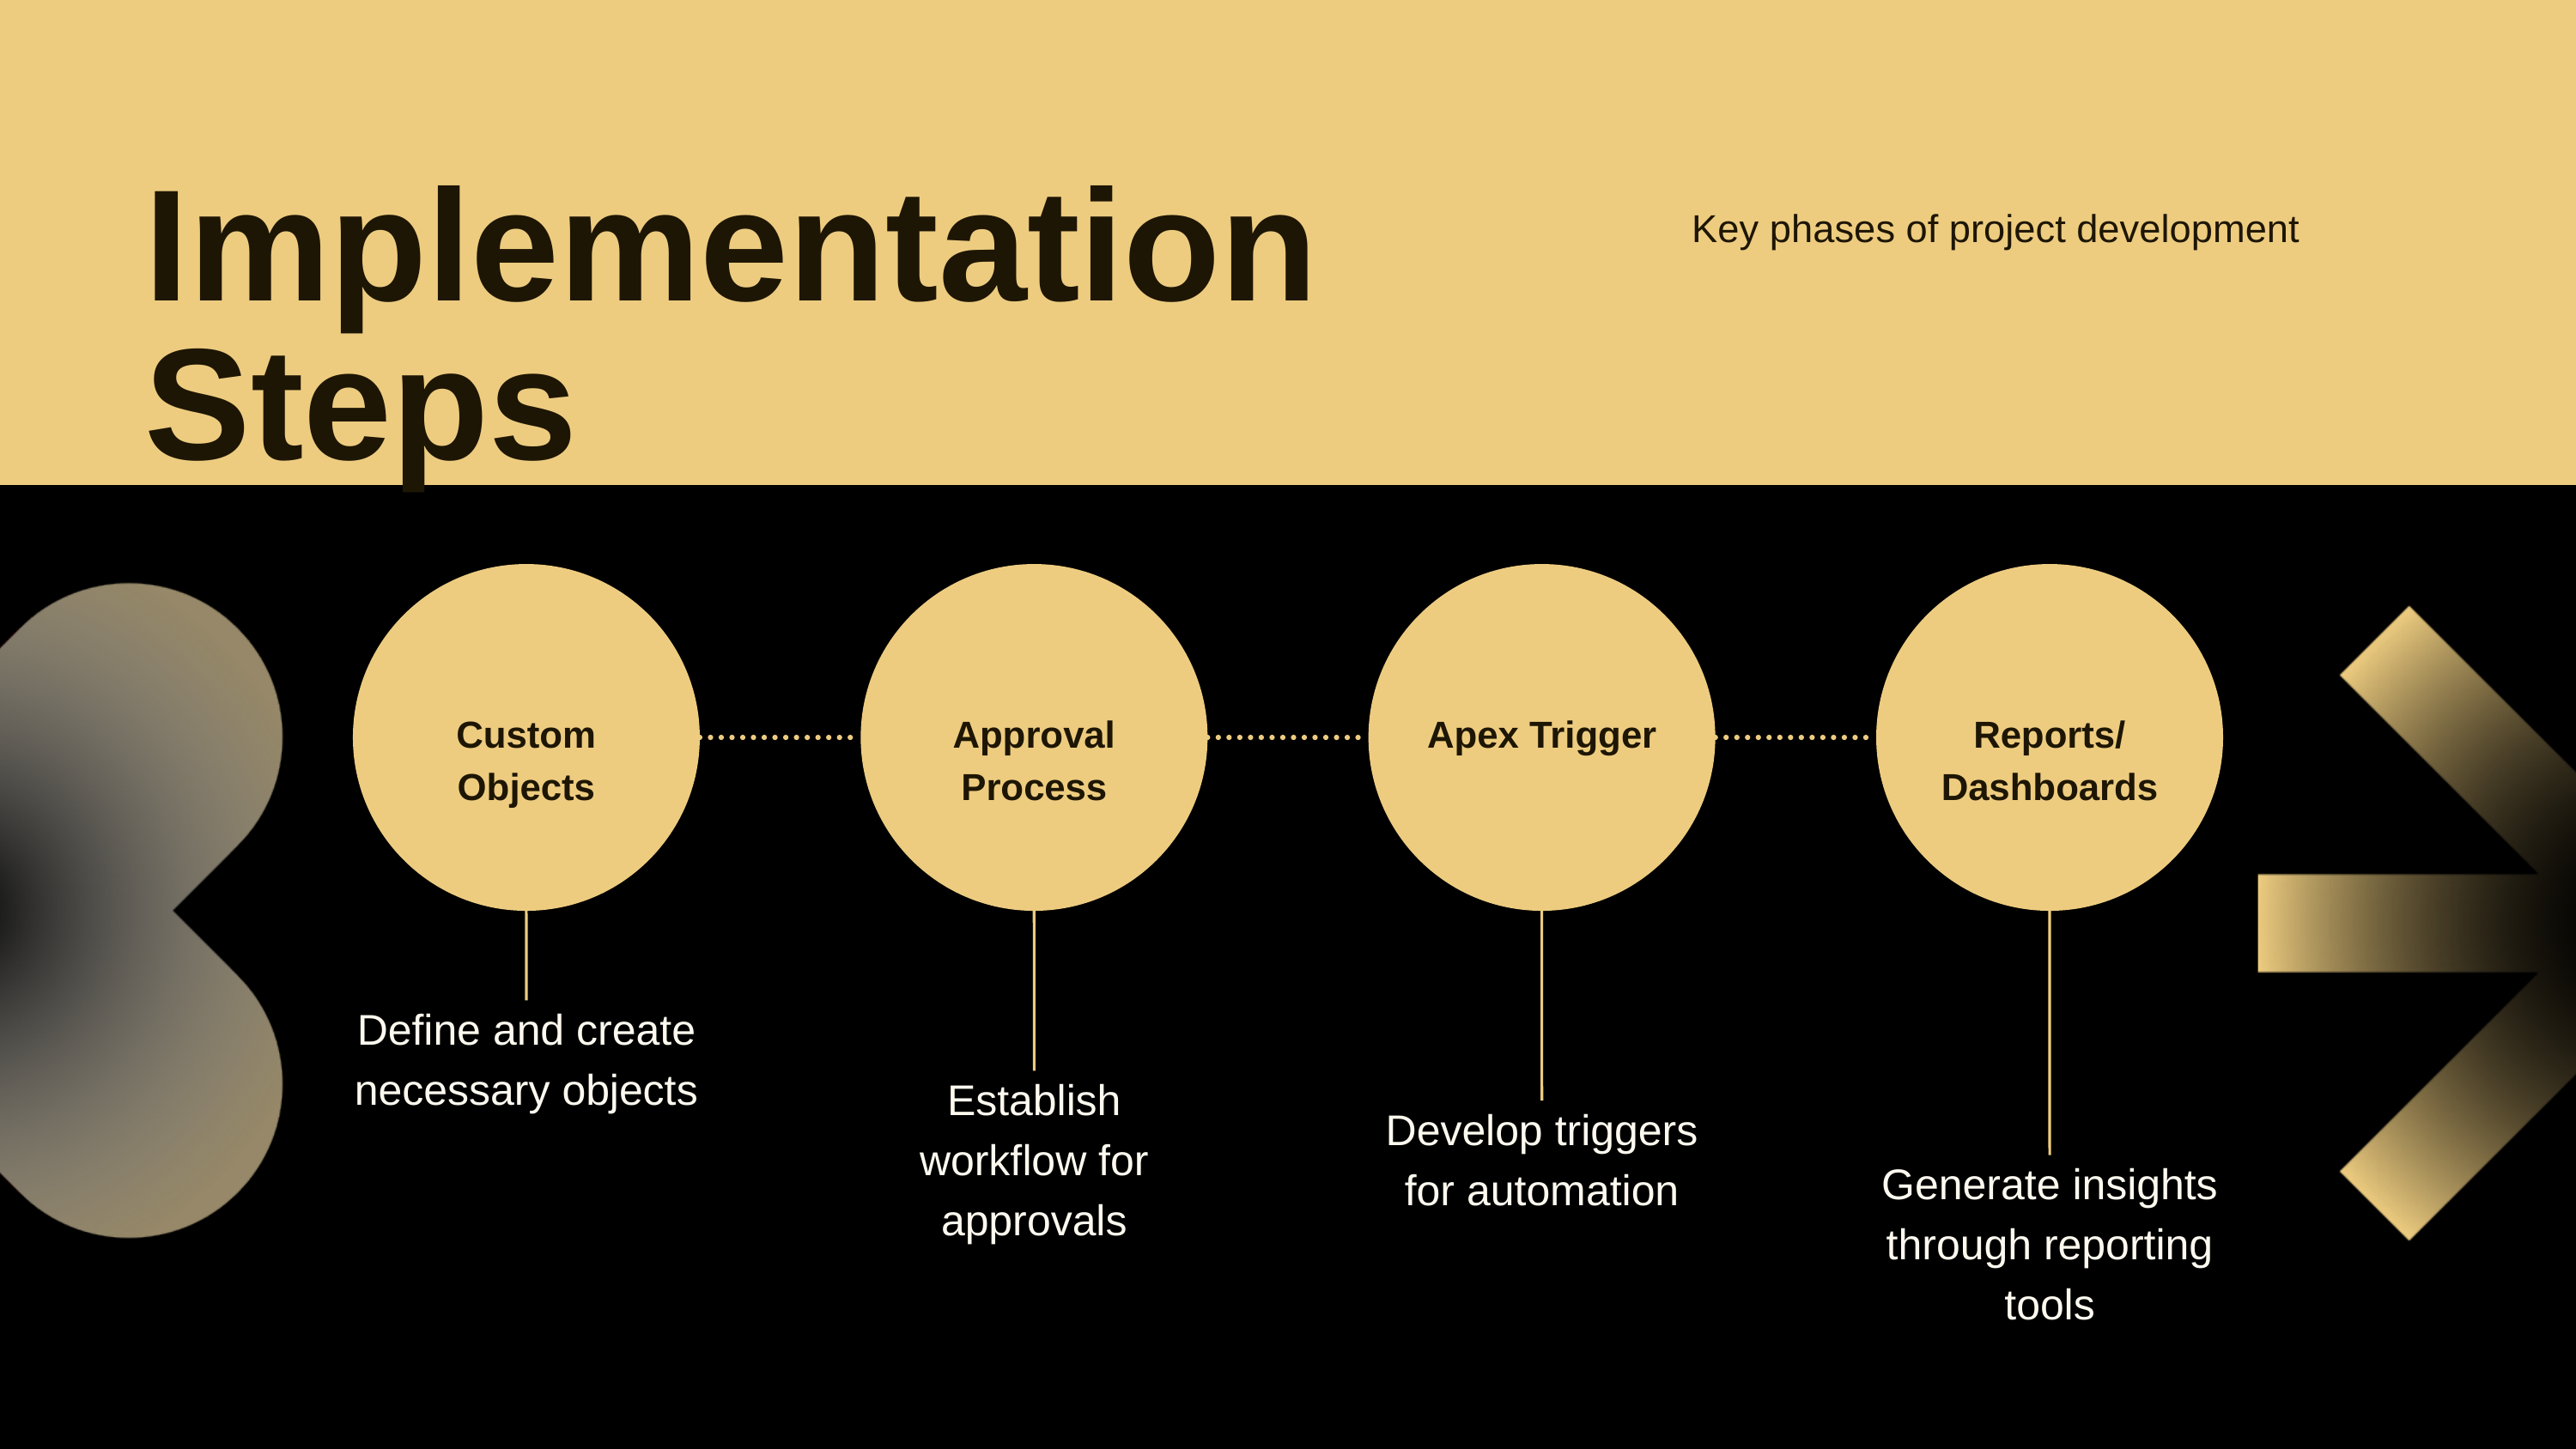

Implementation Steps
Key phases of project development

Custom Objects
Approval Process
Apex Trigger
Reports/Dashboards

Define and create necessary objects
Establish workflow for approvals
Develop triggers for automation
Generate insights through reporting tools